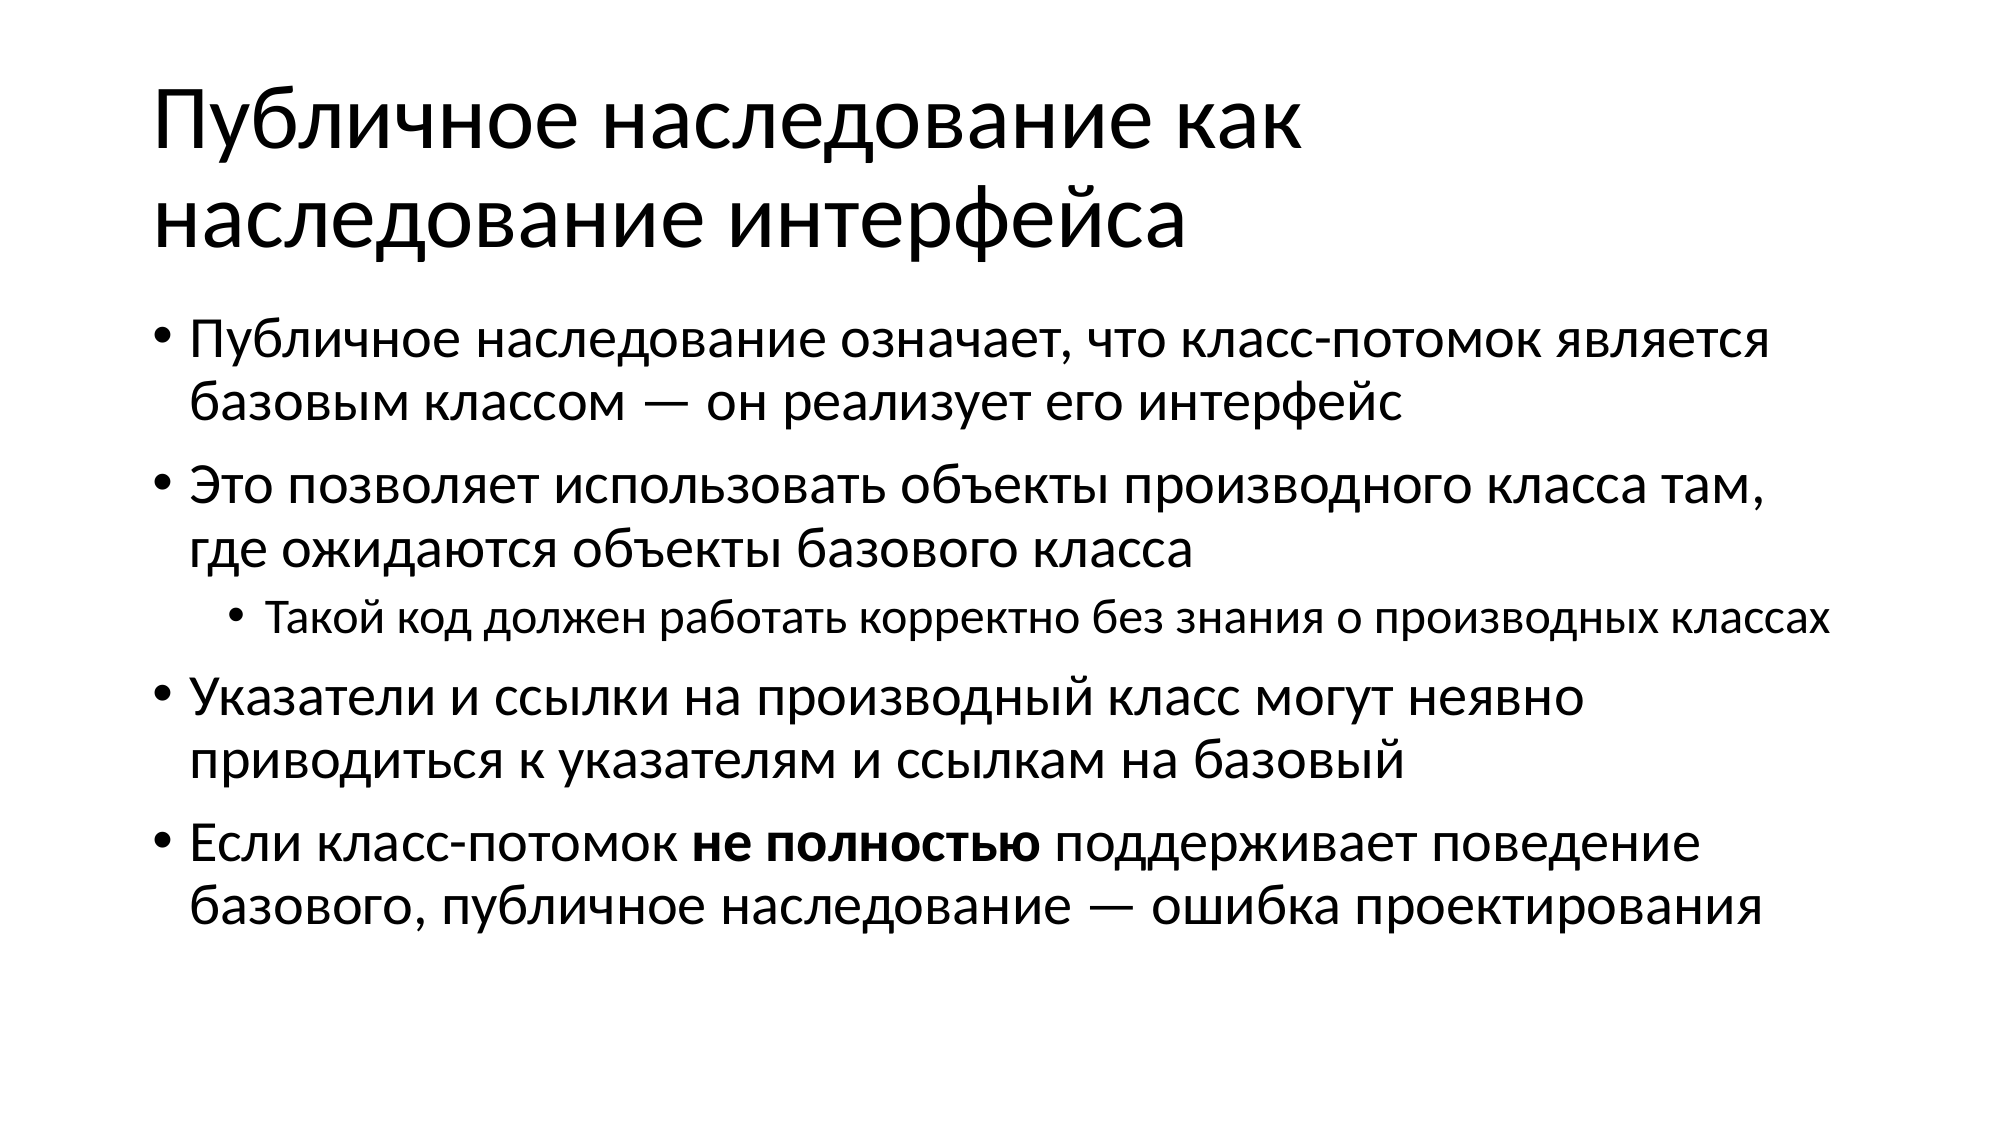

# Публичное наследование как наследование интерфейса
Публичное наследование означает, что класс-потомок является базовым классом — он реализует его интерфейс
Это позволяет использовать объекты производного класса там, где ожидаются объекты базового класса
Такой код должен работать корректно без знания о производных классах
Указатели и ссылки на производный класс могут неявно приводиться к указателям и ссылкам на базовый
Если класс-потомок не полностью поддерживает поведение базового, публичное наследование — ошибка проектирования